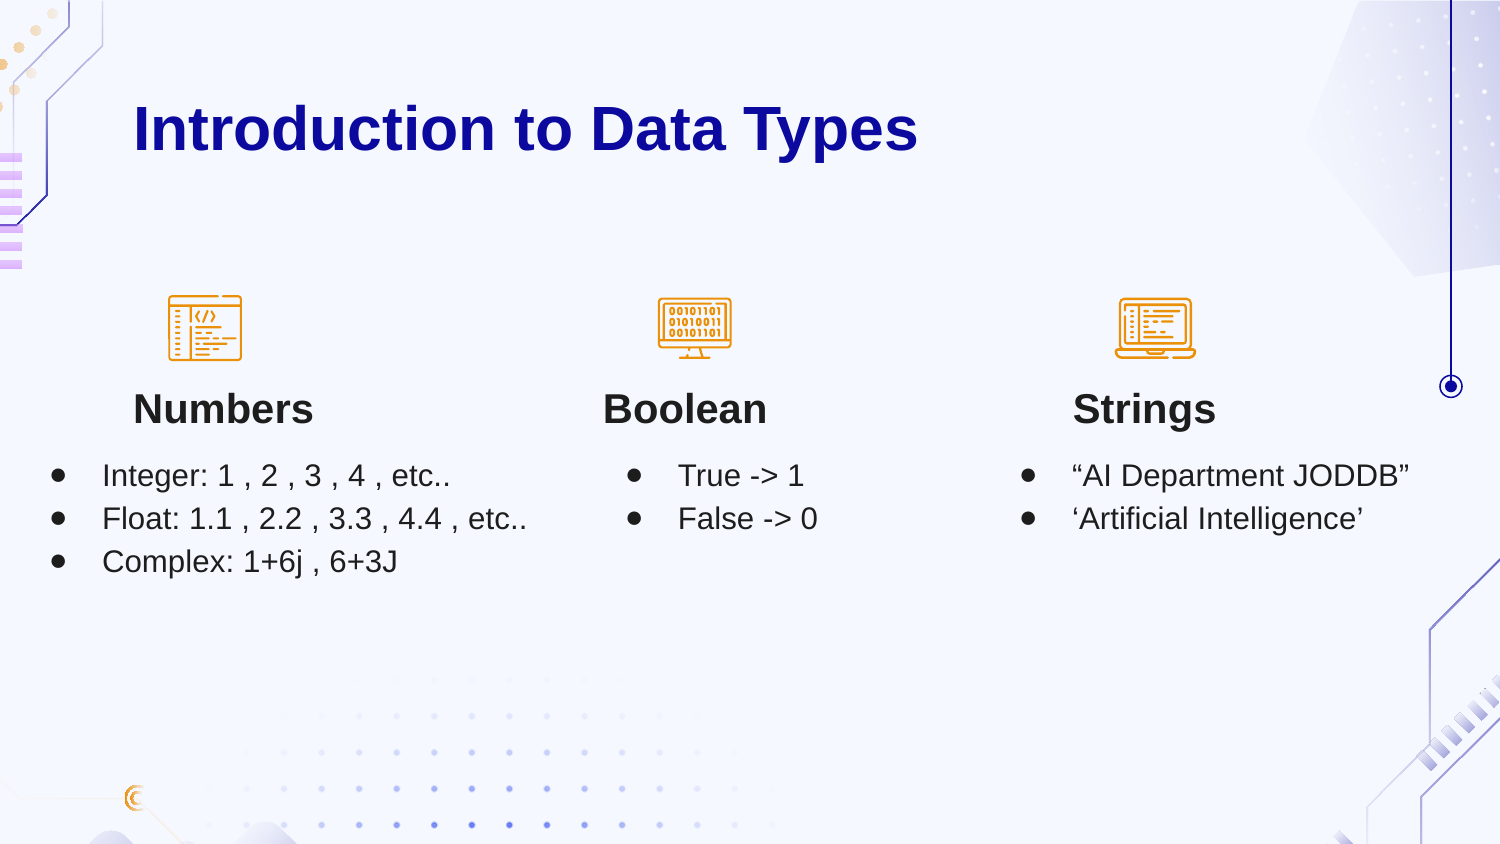

# Introduction to Data Types

Numbers
Boolean
Strings
Integer: 1 , 2 , 3 , 4 , etc..
Float: 1.1 , 2.2 , 3.3 , 4.4 , etc..
Complex: 1+6j , 6+3J
True -> 1
False -> 0
“AI Department JODDB”
‘Artificial Intelligence’